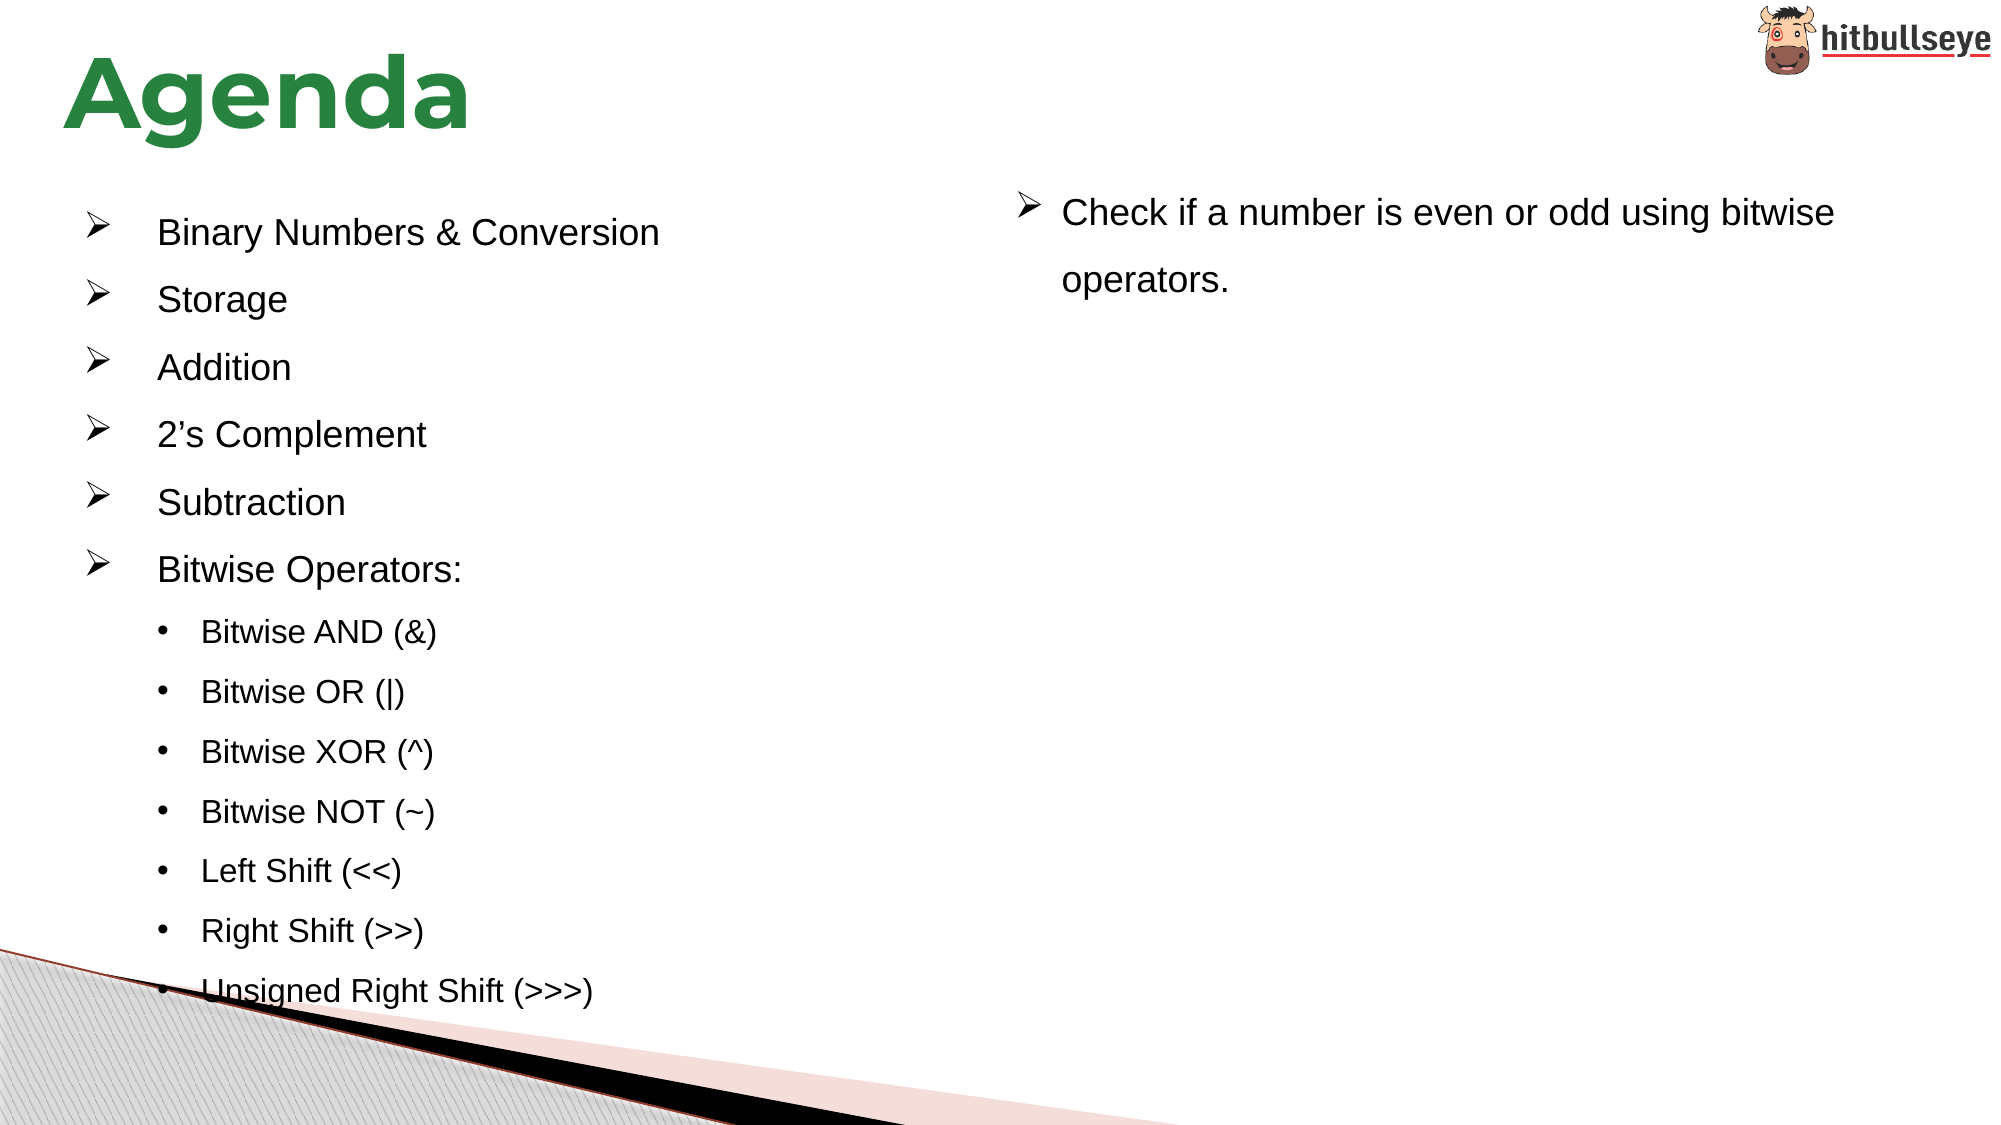

Agenda
Check if a number is even or odd using bitwise operators.

Binary Numbers & Conversion
Storage
Addition
2’s Complement
Subtraction
Bitwise Operators:
Bitwise AND (&)
Bitwise OR (|)
Bitwise XOR (^)
Bitwise NOT (~)
Left Shift (<<)
Right Shift (>>)
Unsigned Right Shift (>>>)